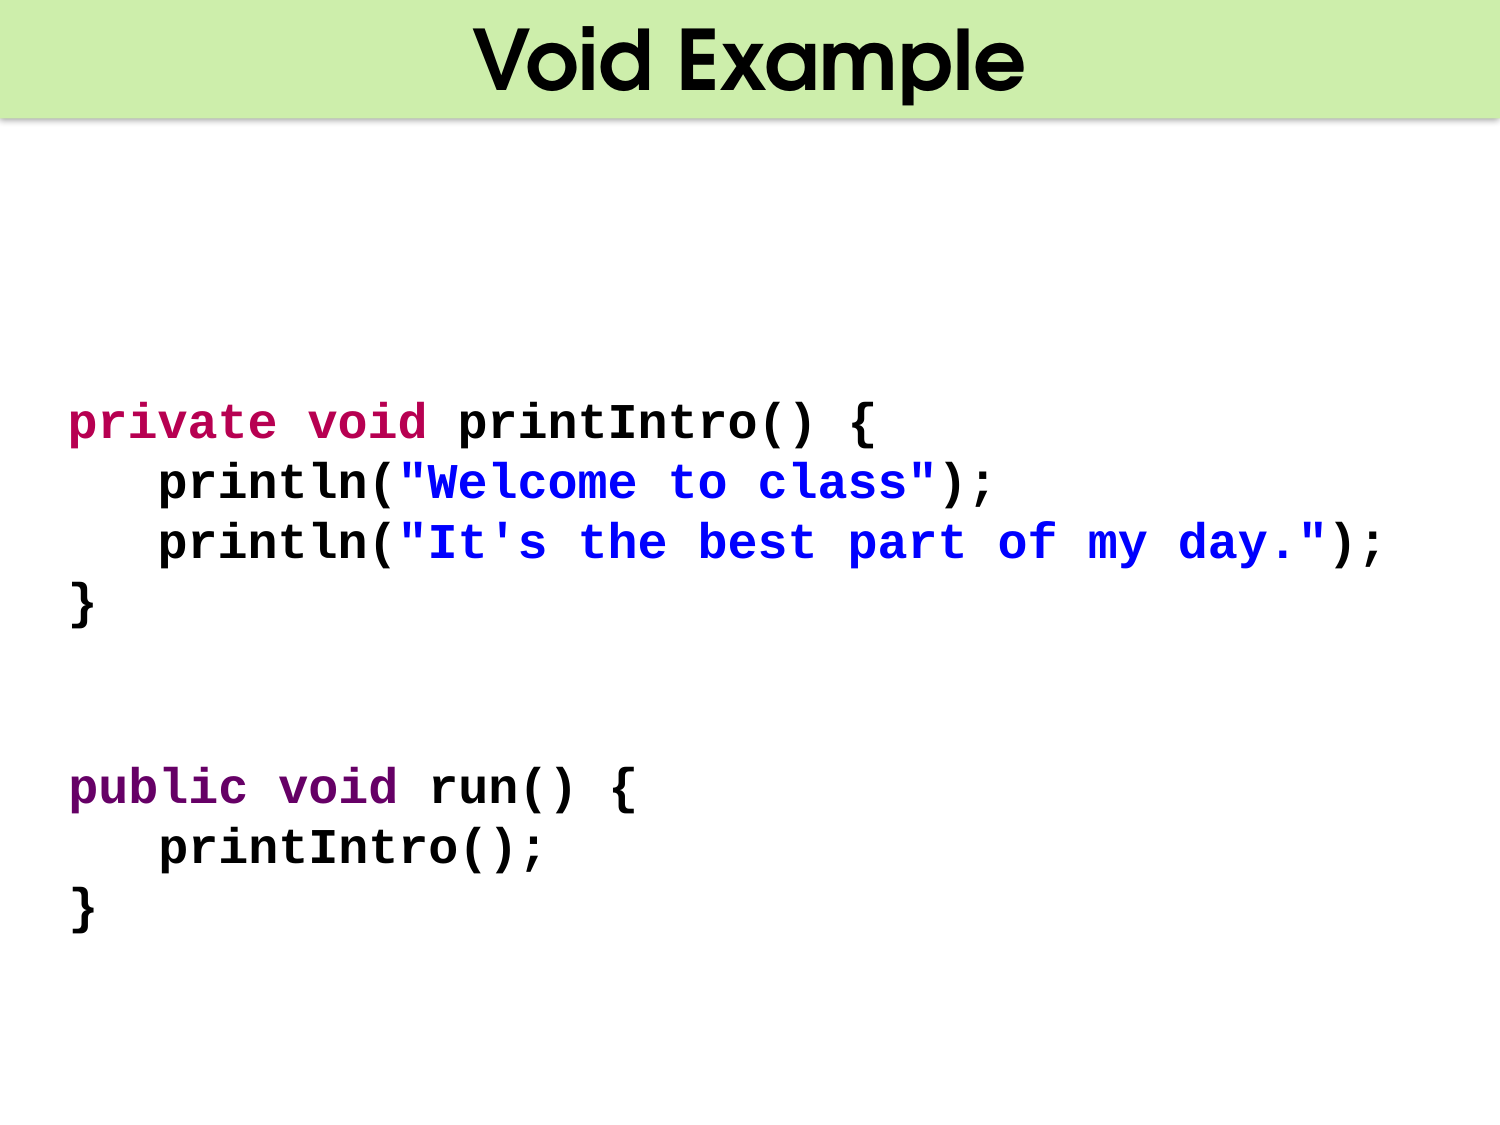

Void Example

private void printIntro() {
   println("Welcome to class");
   println("It's the best part of my day.");
}
public void run() {
   printIntro();
}